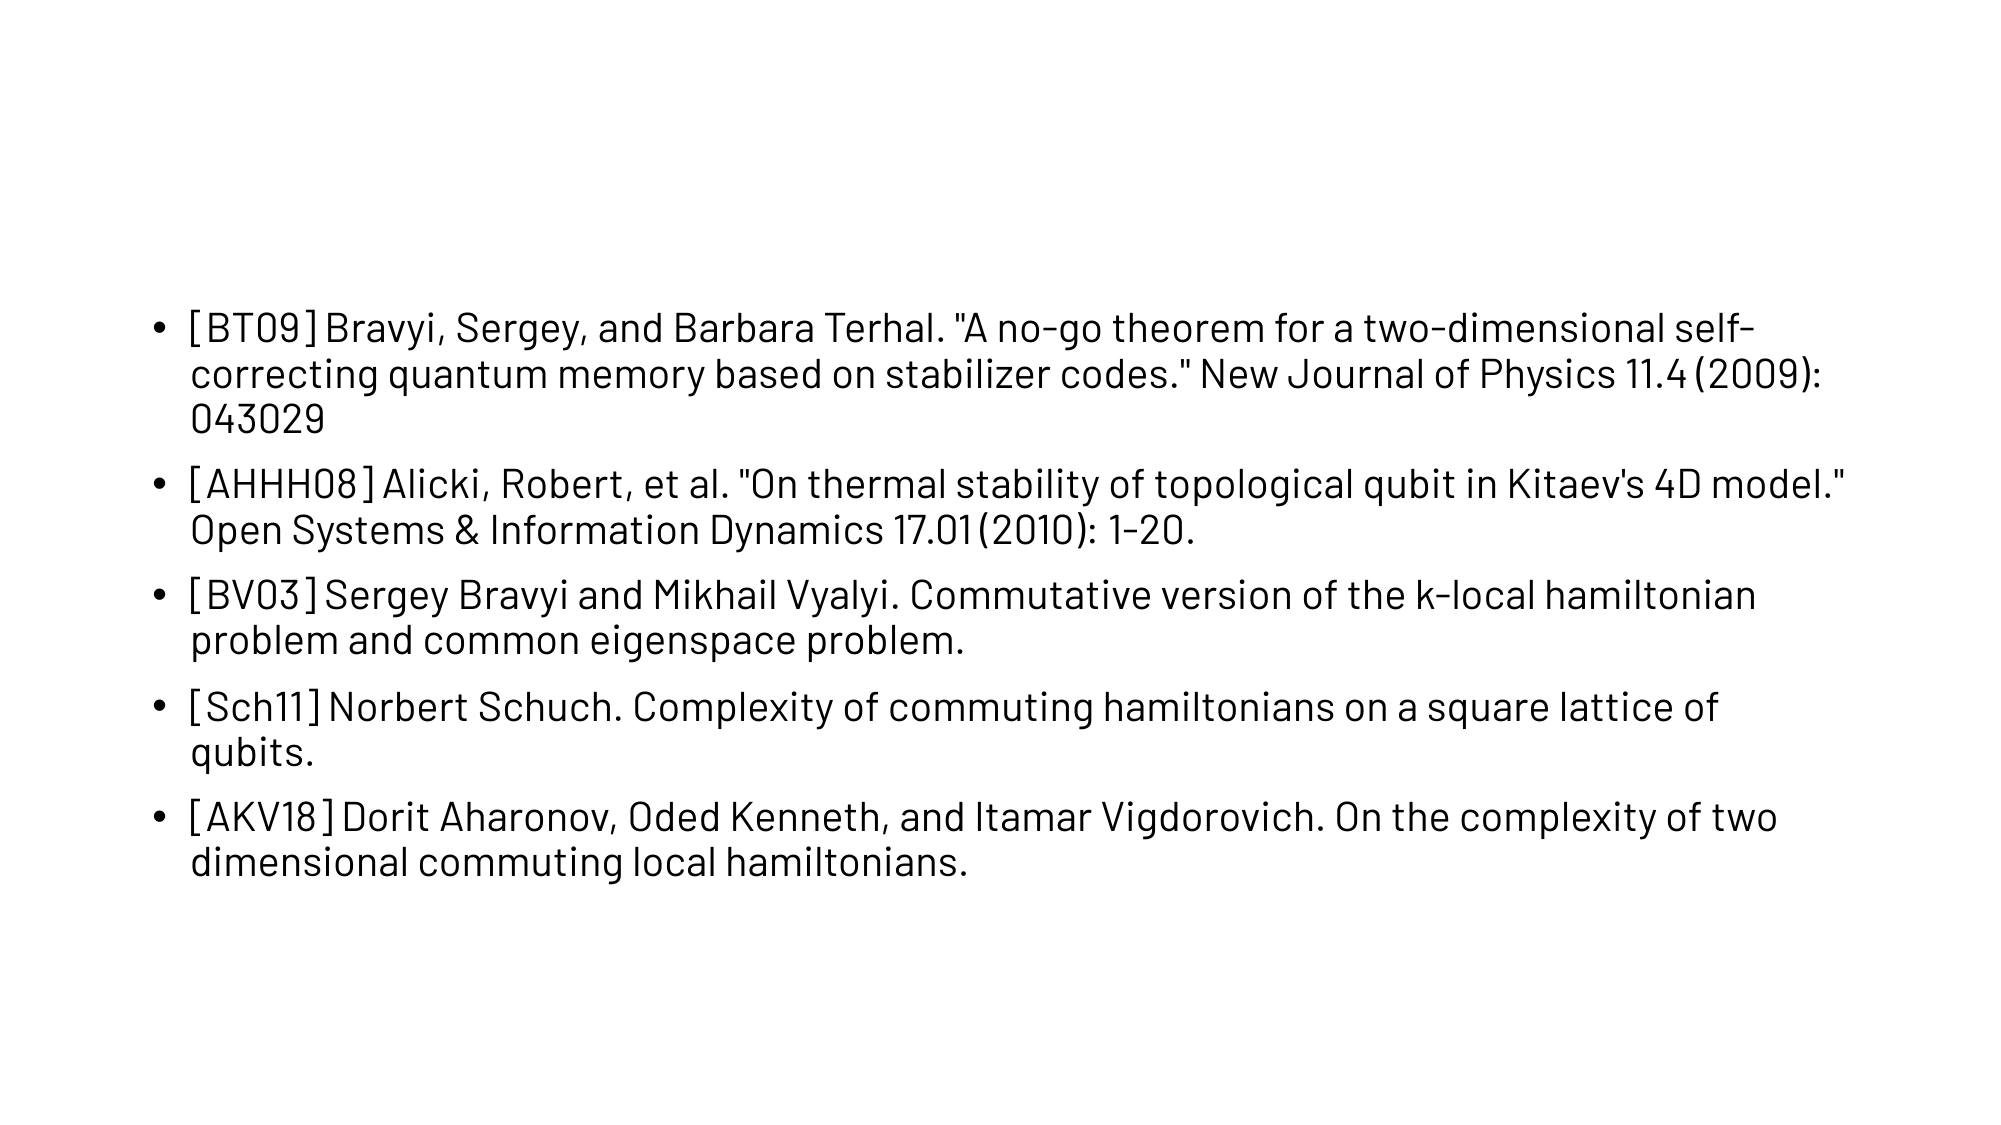

#
[BT09] Bravyi, Sergey, and Barbara Terhal. "A no-go theorem for a two-dimensional self-correcting quantum memory based on stabilizer codes." New Journal of Physics 11.4 (2009): 043029
[AHHH08] Alicki, Robert, et al. "On thermal stability of topological qubit in Kitaev's 4D model." Open Systems & Information Dynamics 17.01 (2010): 1-20.
[BV03] Sergey Bravyi and Mikhail Vyalyi. Commutative version of the k-local hamiltonian problem and common eigenspace problem.
[Sch11] Norbert Schuch. Complexity of commuting hamiltonians on a square lattice of qubits.
[AKV18] Dorit Aharonov, Oded Kenneth, and Itamar Vigdorovich. On the complexity of two dimensional commuting local hamiltonians.